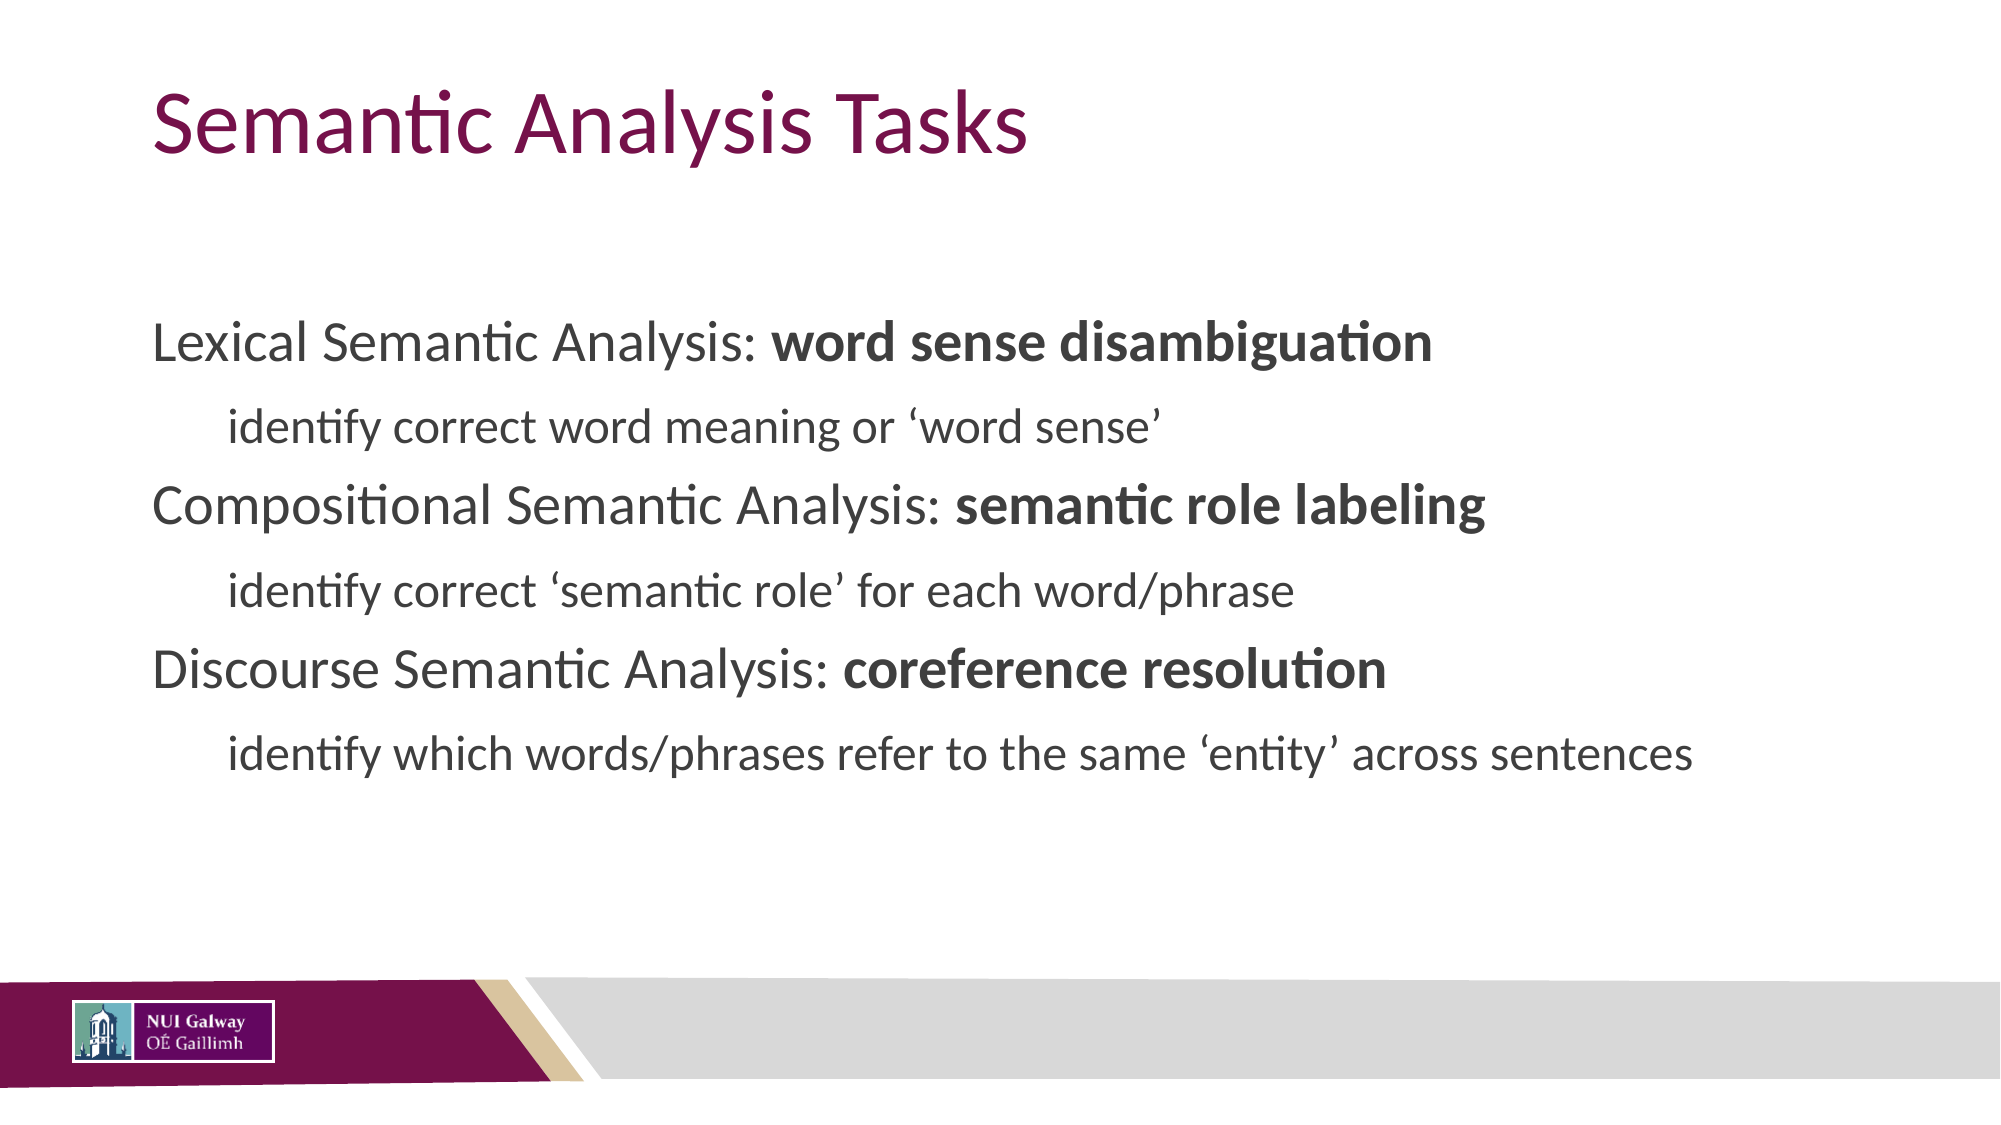

# Semantic Analysis Tasks
Lexical Semantic Analysis: word sense disambiguation
identify correct word meaning or ‘word sense’
Compositional Semantic Analysis: semantic role labeling
identify correct ‘semantic role’ for each word/phrase
Discourse Semantic Analysis: coreference resolution
identify which words/phrases refer to the same ‘entity’ across sentences